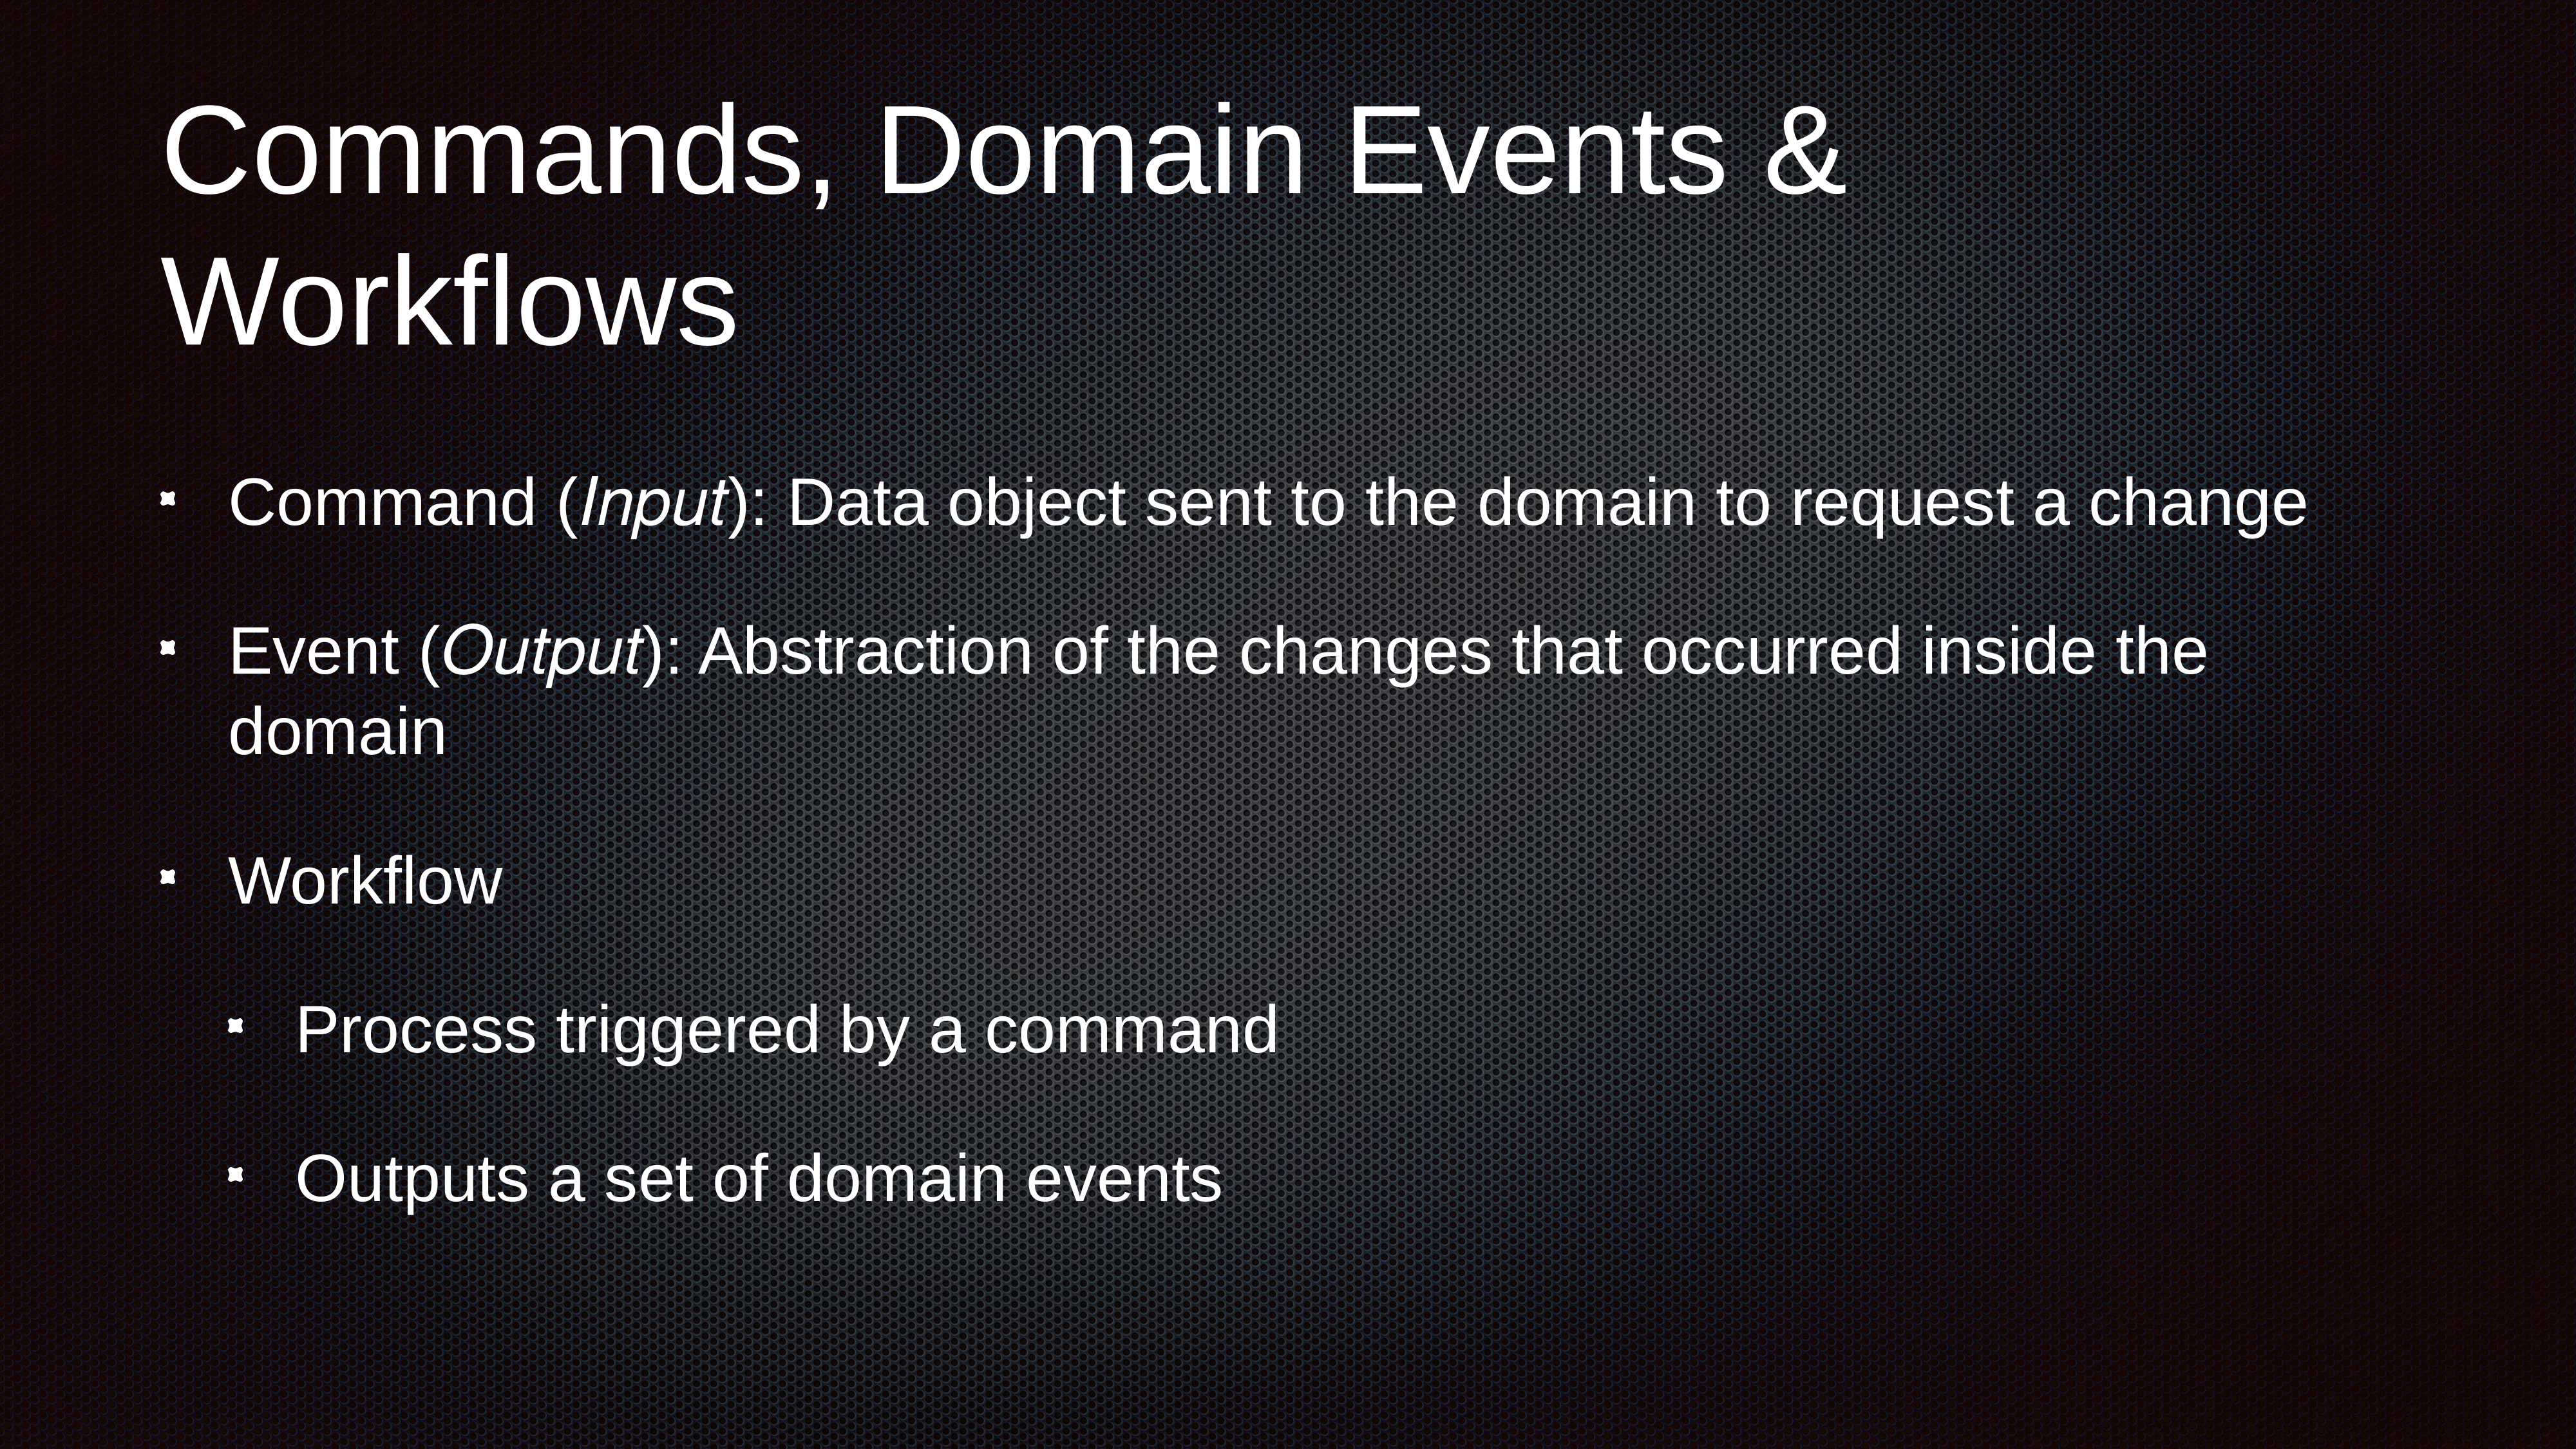

# Commands, Domain Events & Workflows
Command (Input): Data object sent to the domain to request a change
Event (Output): Abstraction of the changes that occurred inside the domain
Workflow
Process triggered by a command
Outputs a set of domain events